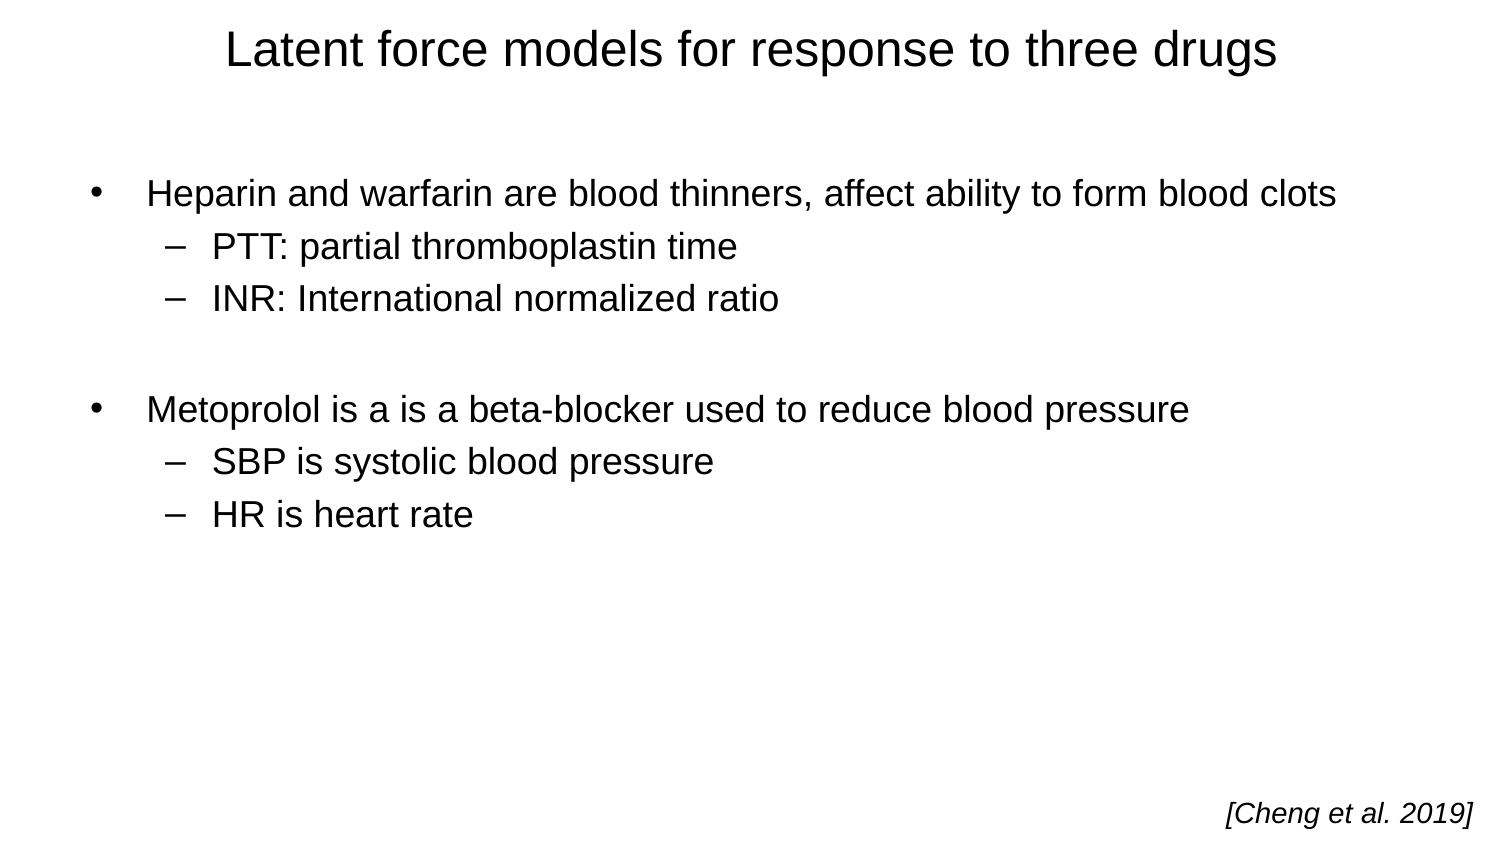

# Latent force models for response to three drugs

Heparin and warfarin are blood thinners, affect ability to form blood clots
PTT: partial thromboplastin time
INR: International normalized ratio

Metoprolol is a is a beta-blocker used to reduce blood pressure
SBP is systolic blood pressure
HR is heart rate

[Cheng et al. 2019]